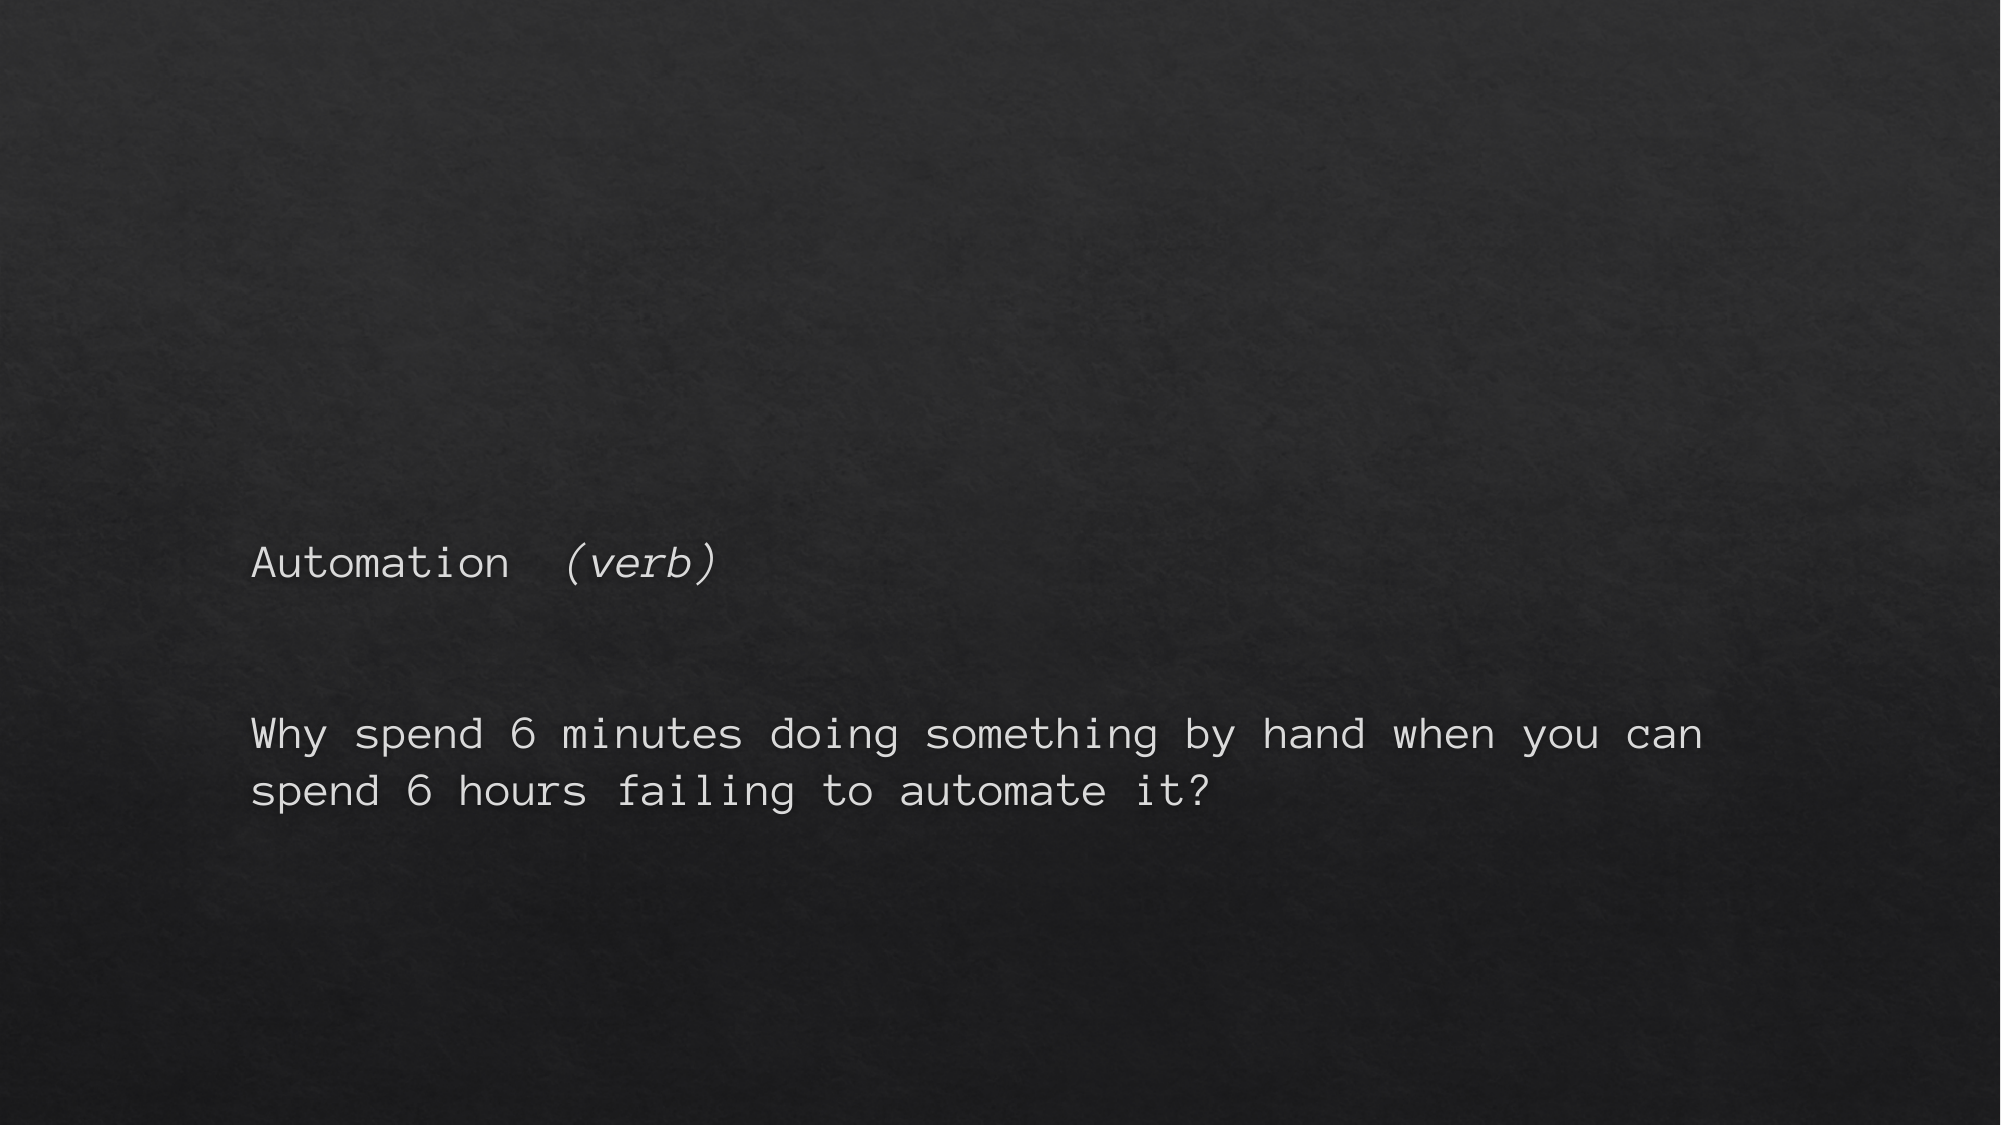

# Automation  (verb) Why spend 6 minutes doing something by hand when you can spend 6 hours failing to automate it?